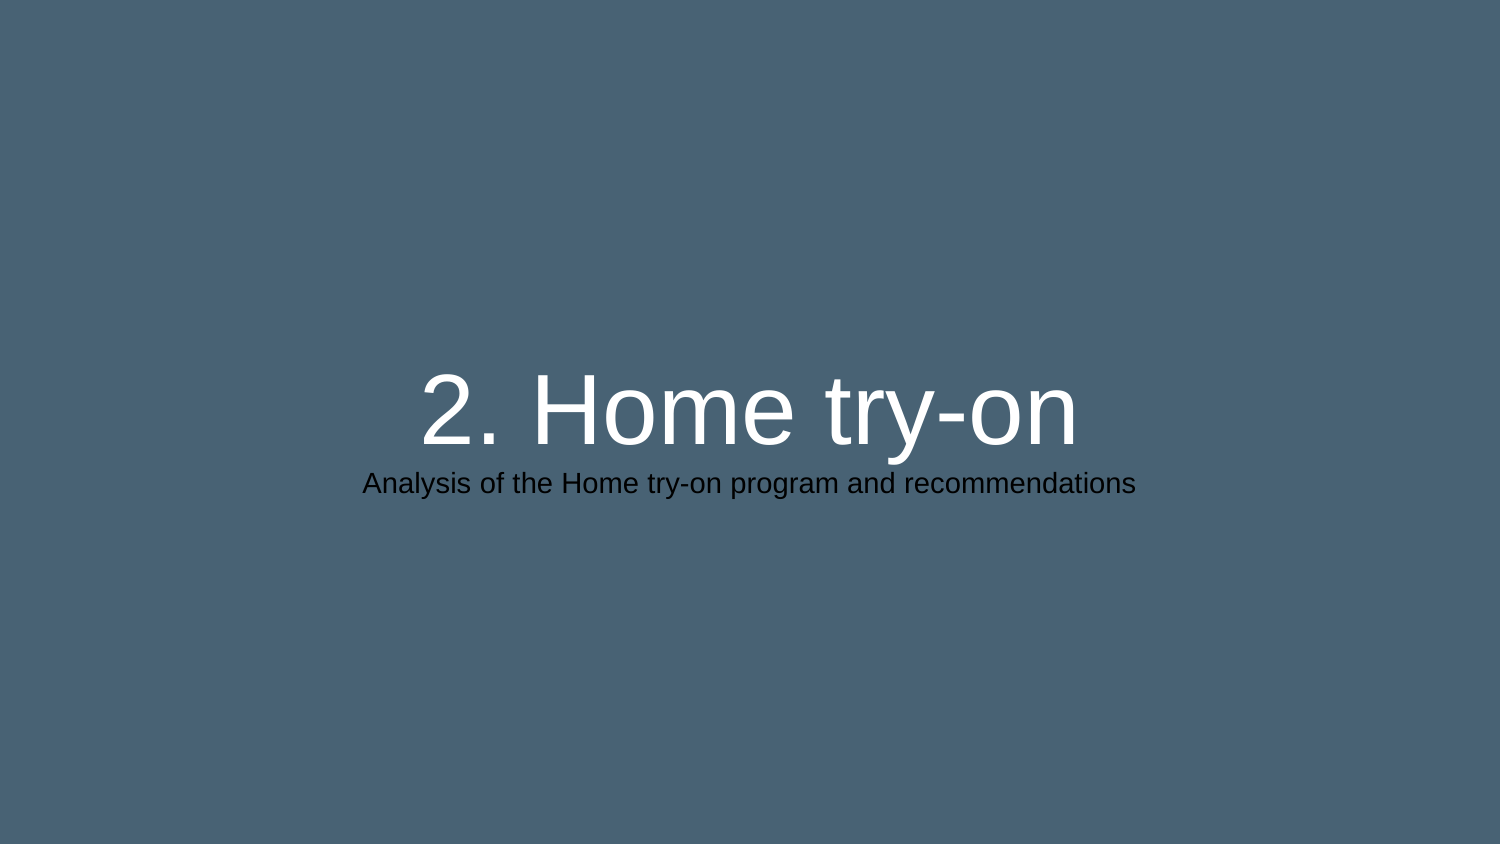

2. Home try-on
Analysis of the Home try-on program and recommendations